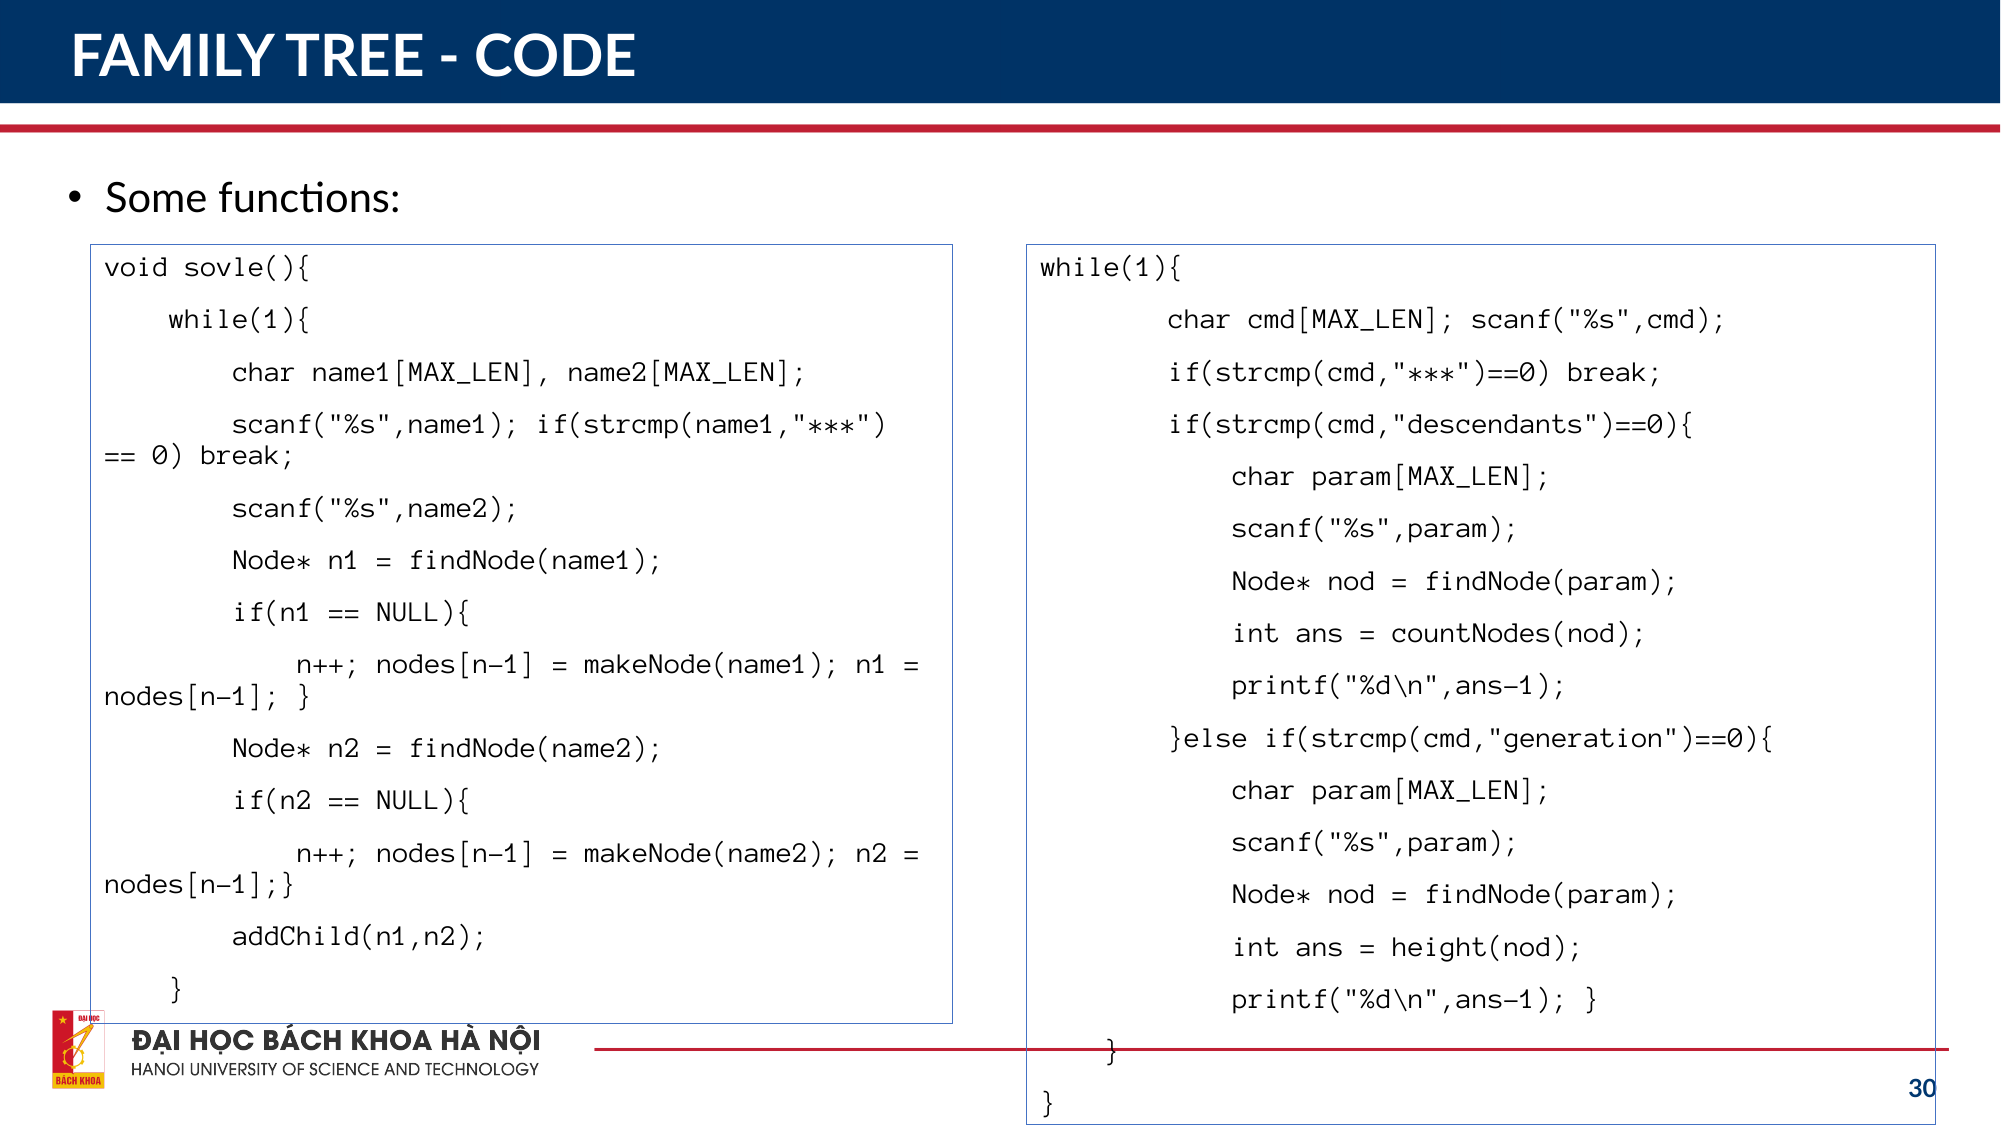

# FAMILY TREE - CODE
Some functions:

void sovle(){
    while(1){
        char name1[MAX_LEN], name2[MAX_LEN];
        scanf("%s",name1); if(strcmp(name1,"***") == 0) break;
        scanf("%s",name2);
        Node* n1 = findNode(name1);
        if(n1 == NULL){
            n++; nodes[n-1] = makeNode(name1); n1 = nodes[n-1]; }
        Node* n2 = findNode(name2);
        if(n2 == NULL){
            n++; nodes[n-1] = makeNode(name2); n2 = nodes[n-1];}
        addChild(n1,n2);
    }

while(1){
        char cmd[MAX_LEN]; scanf("%s",cmd);
        if(strcmp(cmd,"***")==0) break;
        if(strcmp(cmd,"descendants")==0){
            char param[MAX_LEN];
            scanf("%s",param);
            Node* nod = findNode(param);
            int ans = countNodes(nod);
            printf("%d\n",ans-1);
        }else if(strcmp(cmd,"generation")==0){
            char param[MAX_LEN];
            scanf("%s",param);
            Node* nod = findNode(param);
            int ans = height(nod);
            printf("%d\n",ans-1); }
    }
}
30